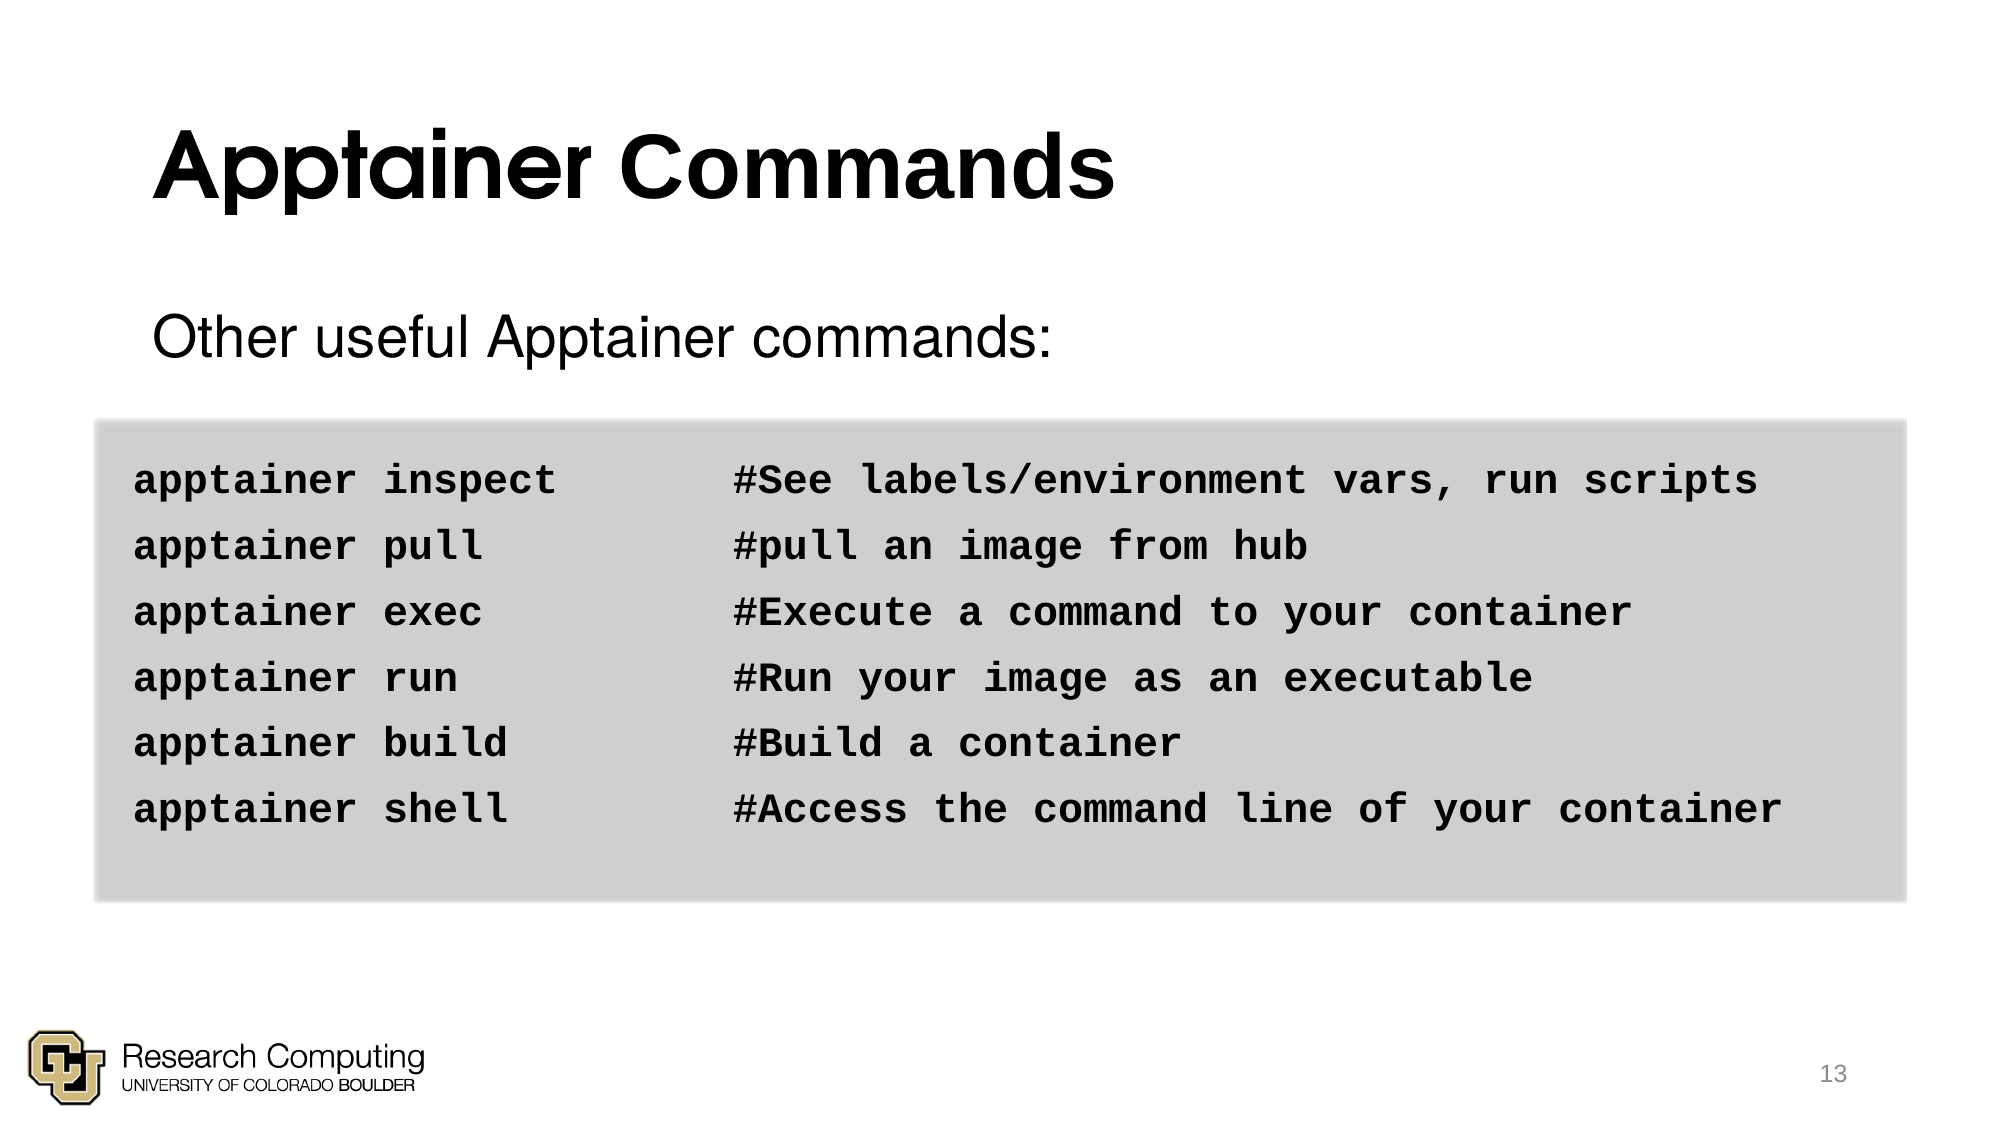

# Apptainer Commands
Other useful Apptainer commands:

apptainer inspect 	#See labels/environment vars, run scripts
apptainer pull 		#pull an image from hub
apptainer exec 		#Execute a command to your container
apptainer run 		#Run your image as an executable
apptainer build 		#Build a container
apptainer shell 		#Access the command line of your container
13